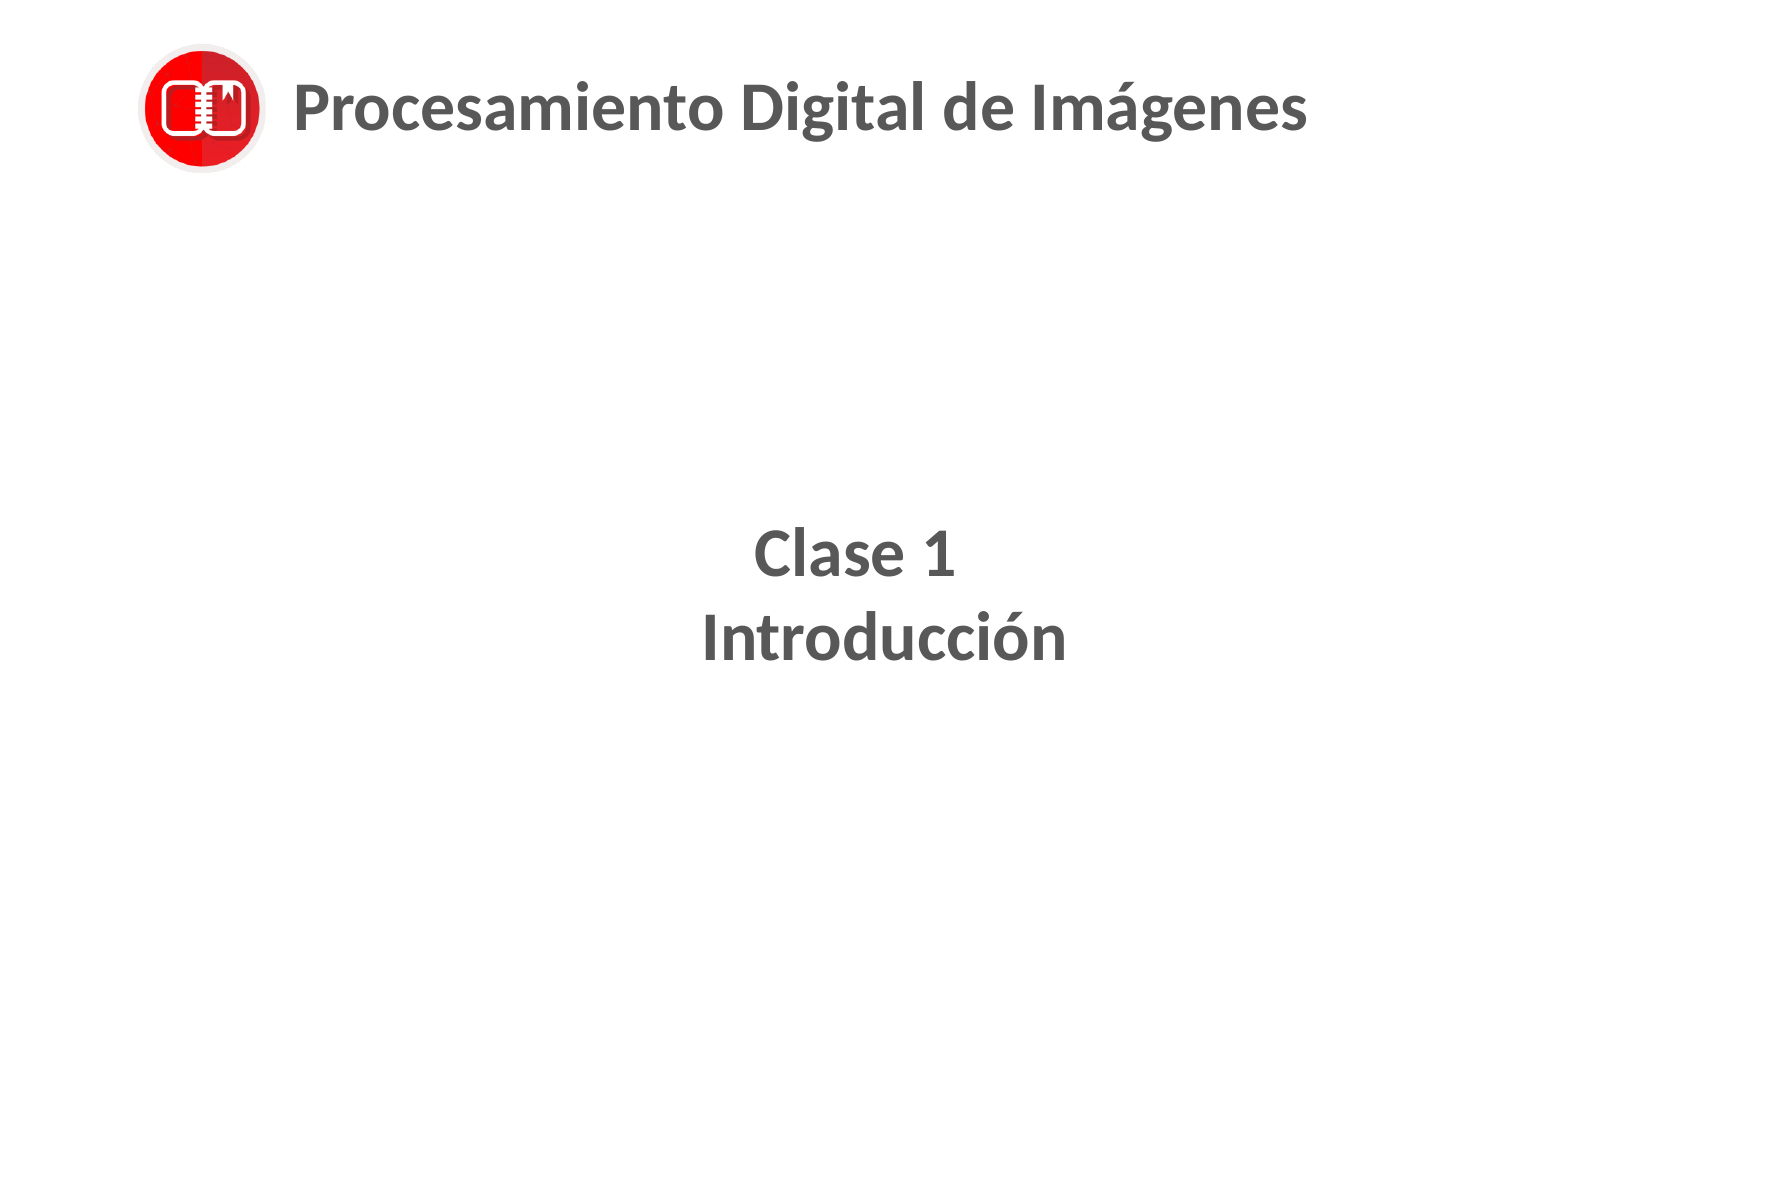

Procesamiento Digital de Imágenes
Clase 1  Introducción